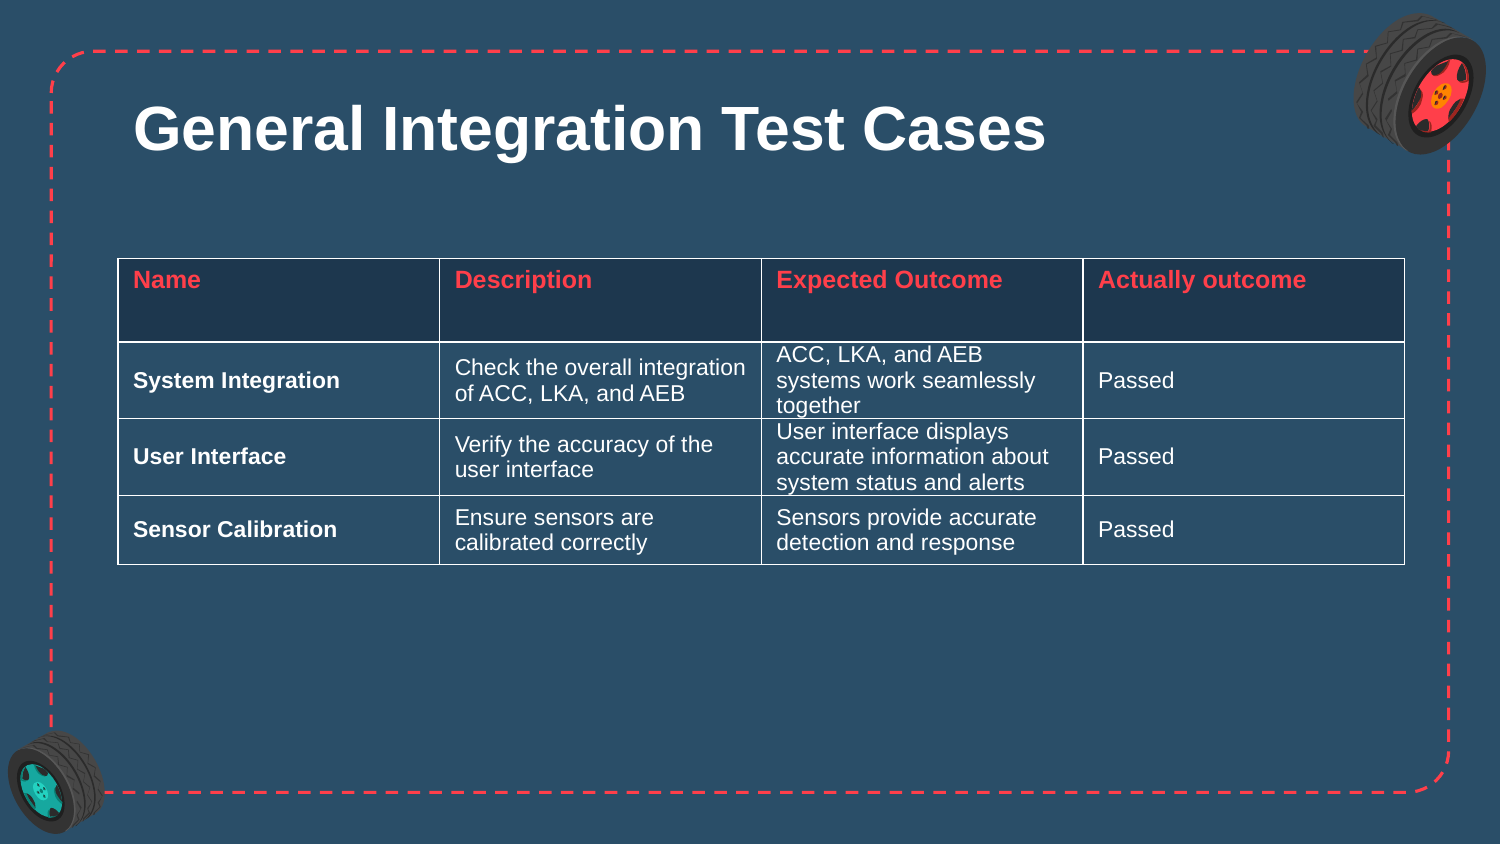

# General Integration Test Cases
| Name | Description | Expected Outcome | Actually outcome |
| --- | --- | --- | --- |
| System Integration | Check the overall integration of ACC, LKA, and AEB | ACC, LKA, and AEB systems work seamlessly together | Passed |
| User Interface | Verify the accuracy of the user interface | User interface displays accurate information about system status and alerts | Passed |
| Sensor Calibration | Ensure sensors are calibrated correctly | Sensors provide accurate detection and response | Passed |